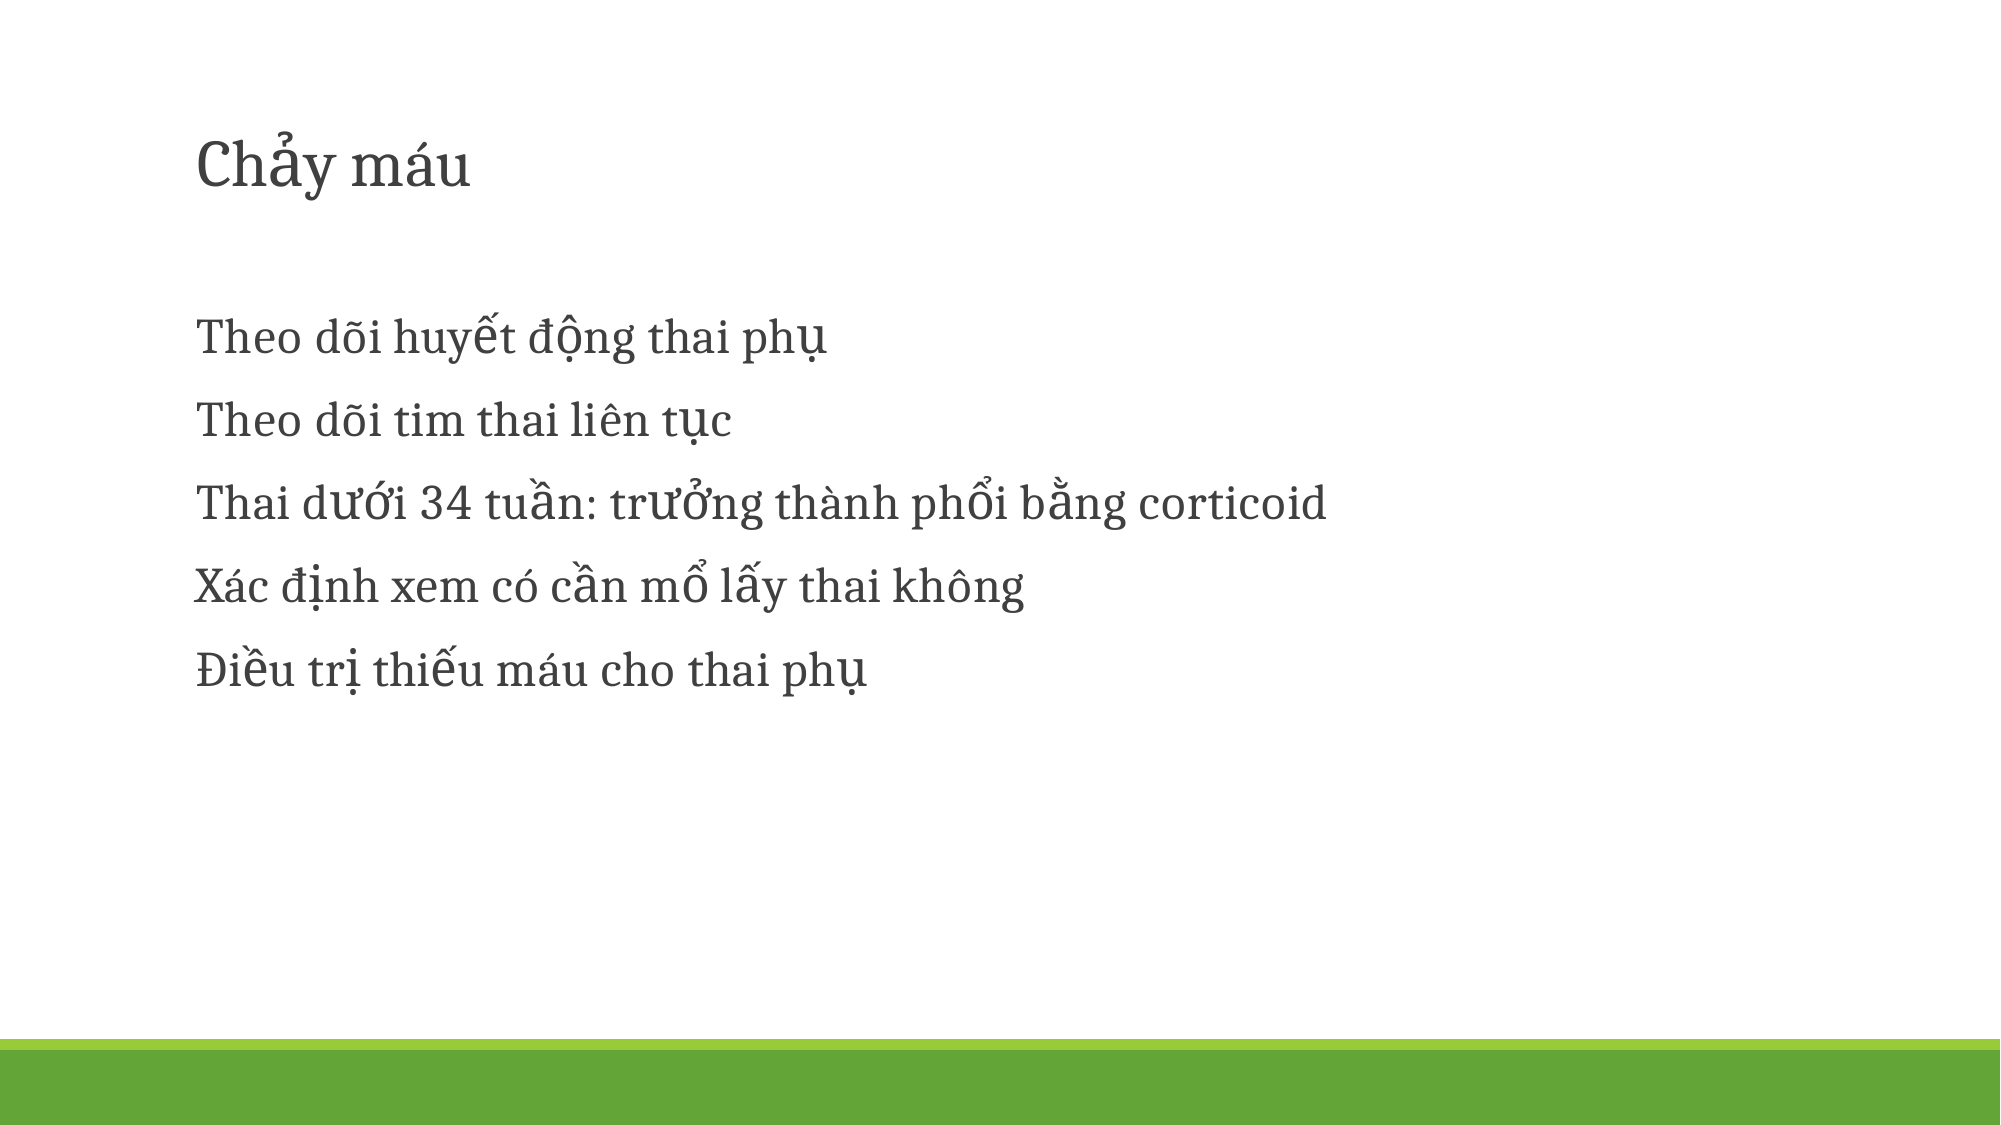

# Chảy máu
Theo dõi huyết động thai phụ
Theo dõi tim thai liên tục
Thai dưới 34 tuần: trưởng thành phổi bằng corticoid
Xác định xem có cần mổ lấy thai không
Điều trị thiếu máu cho thai phụ